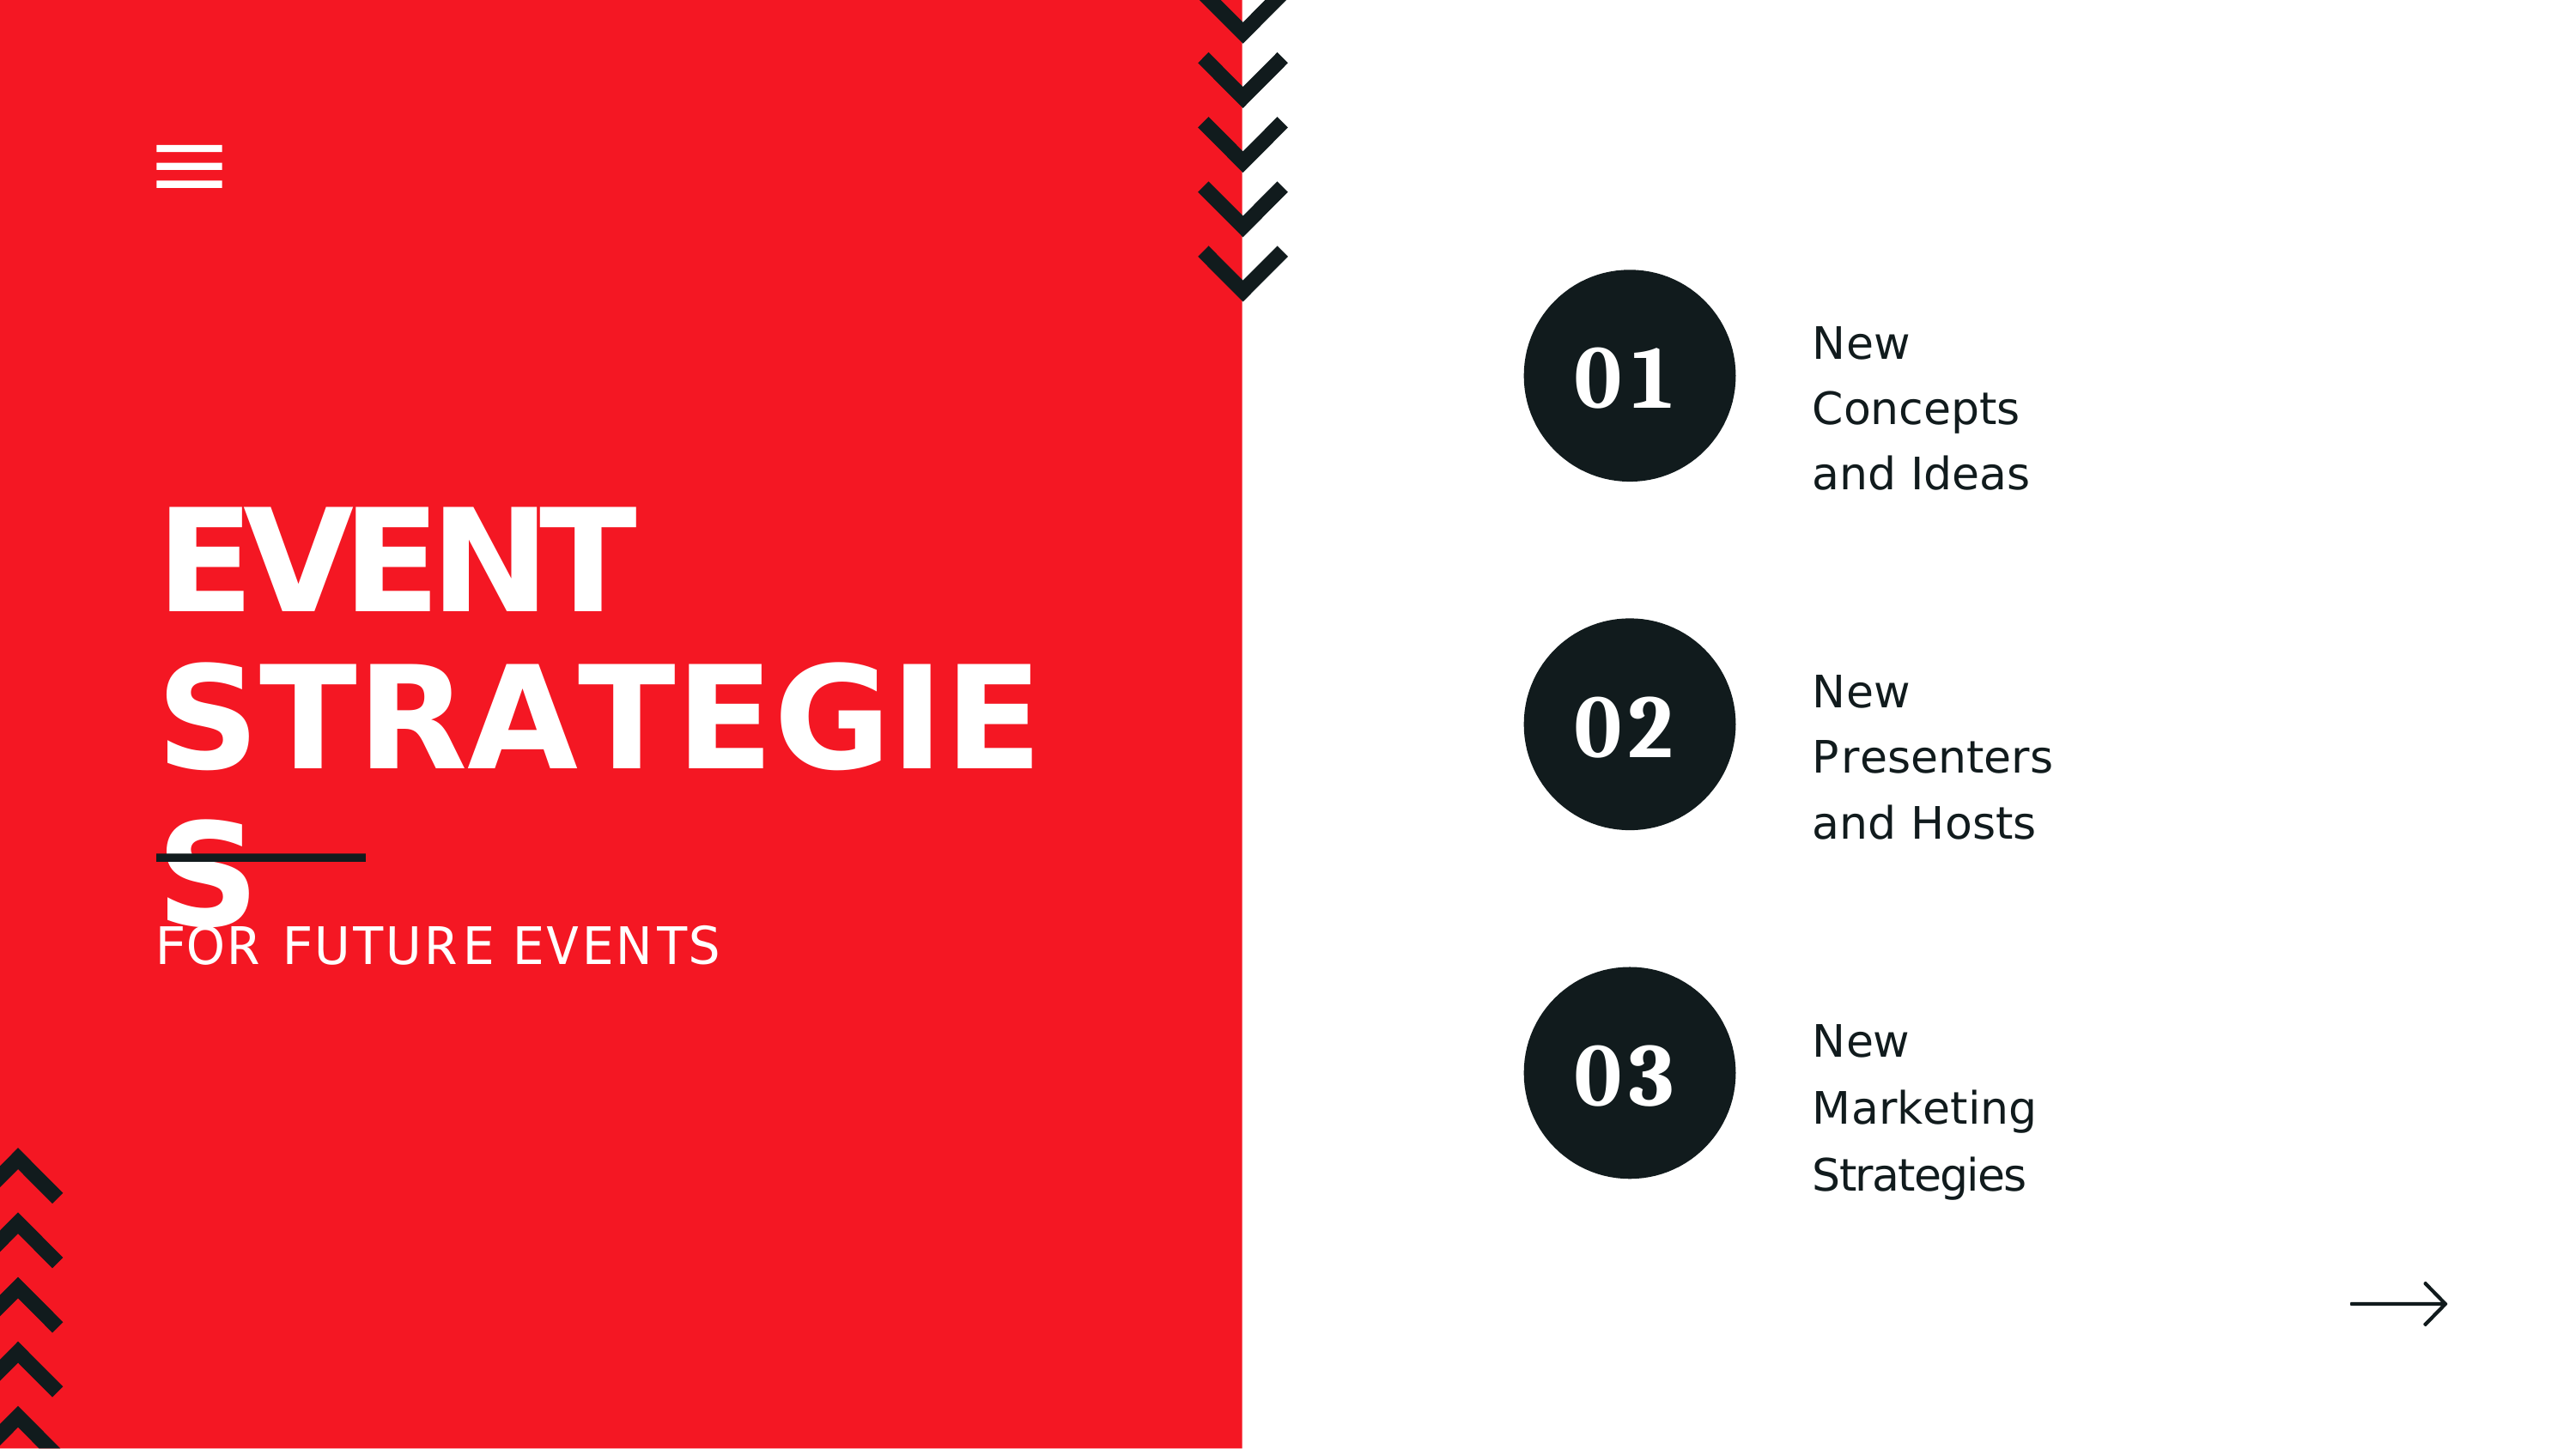

New Concepts  and Ideas
# 01
EVENT  STRATEGIES

New Presenters  and Hosts
02
FOR FUTURE EVENTS

New Marketing  Strategies
03